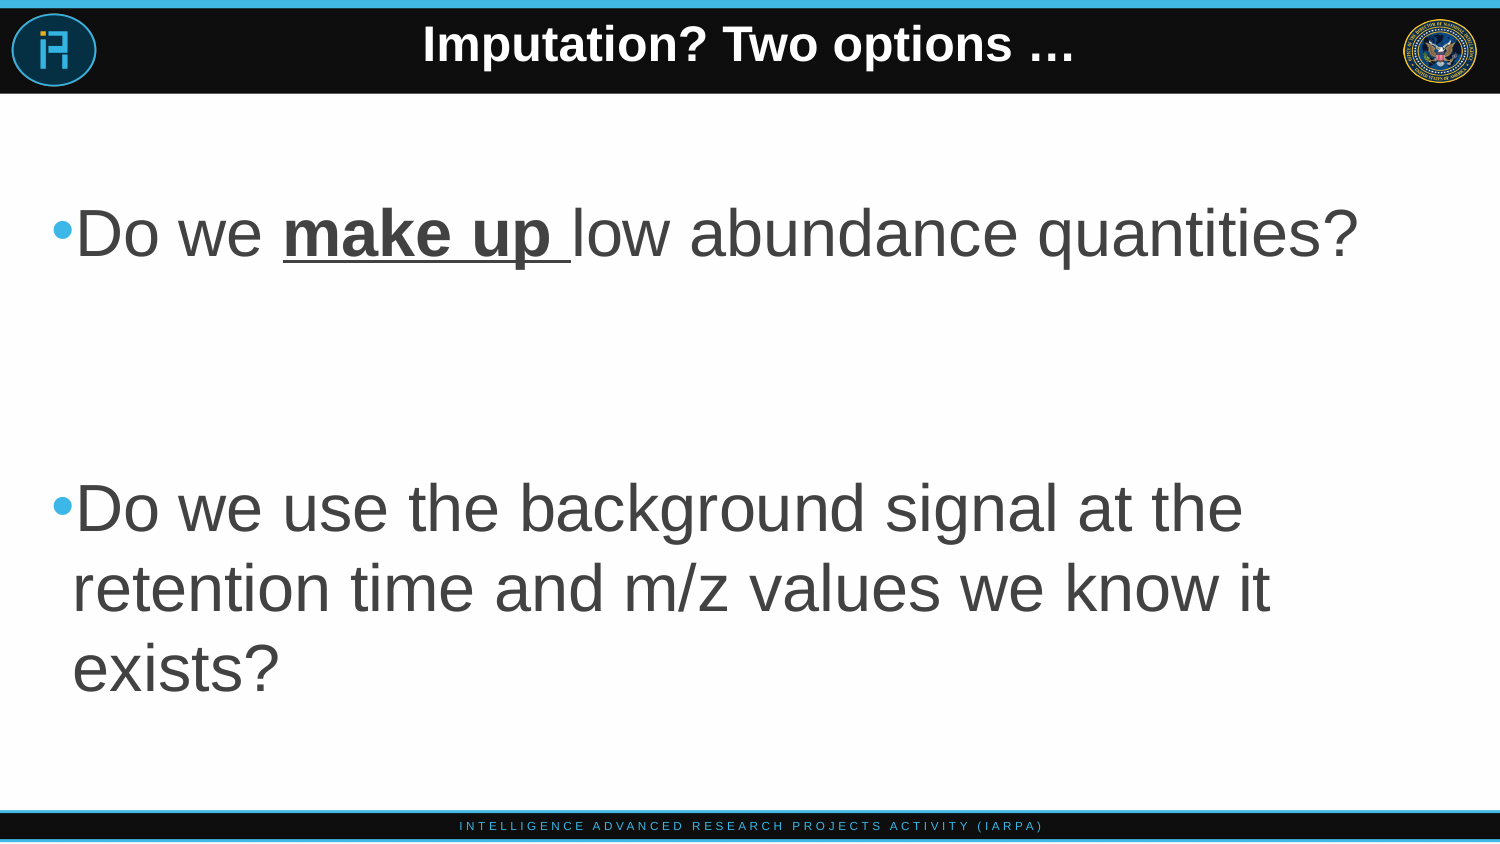

# Imputation? Two options …
Do we make up low abundance quantities?

Do we use the background signal at the retention time and m/z values we know it exists?